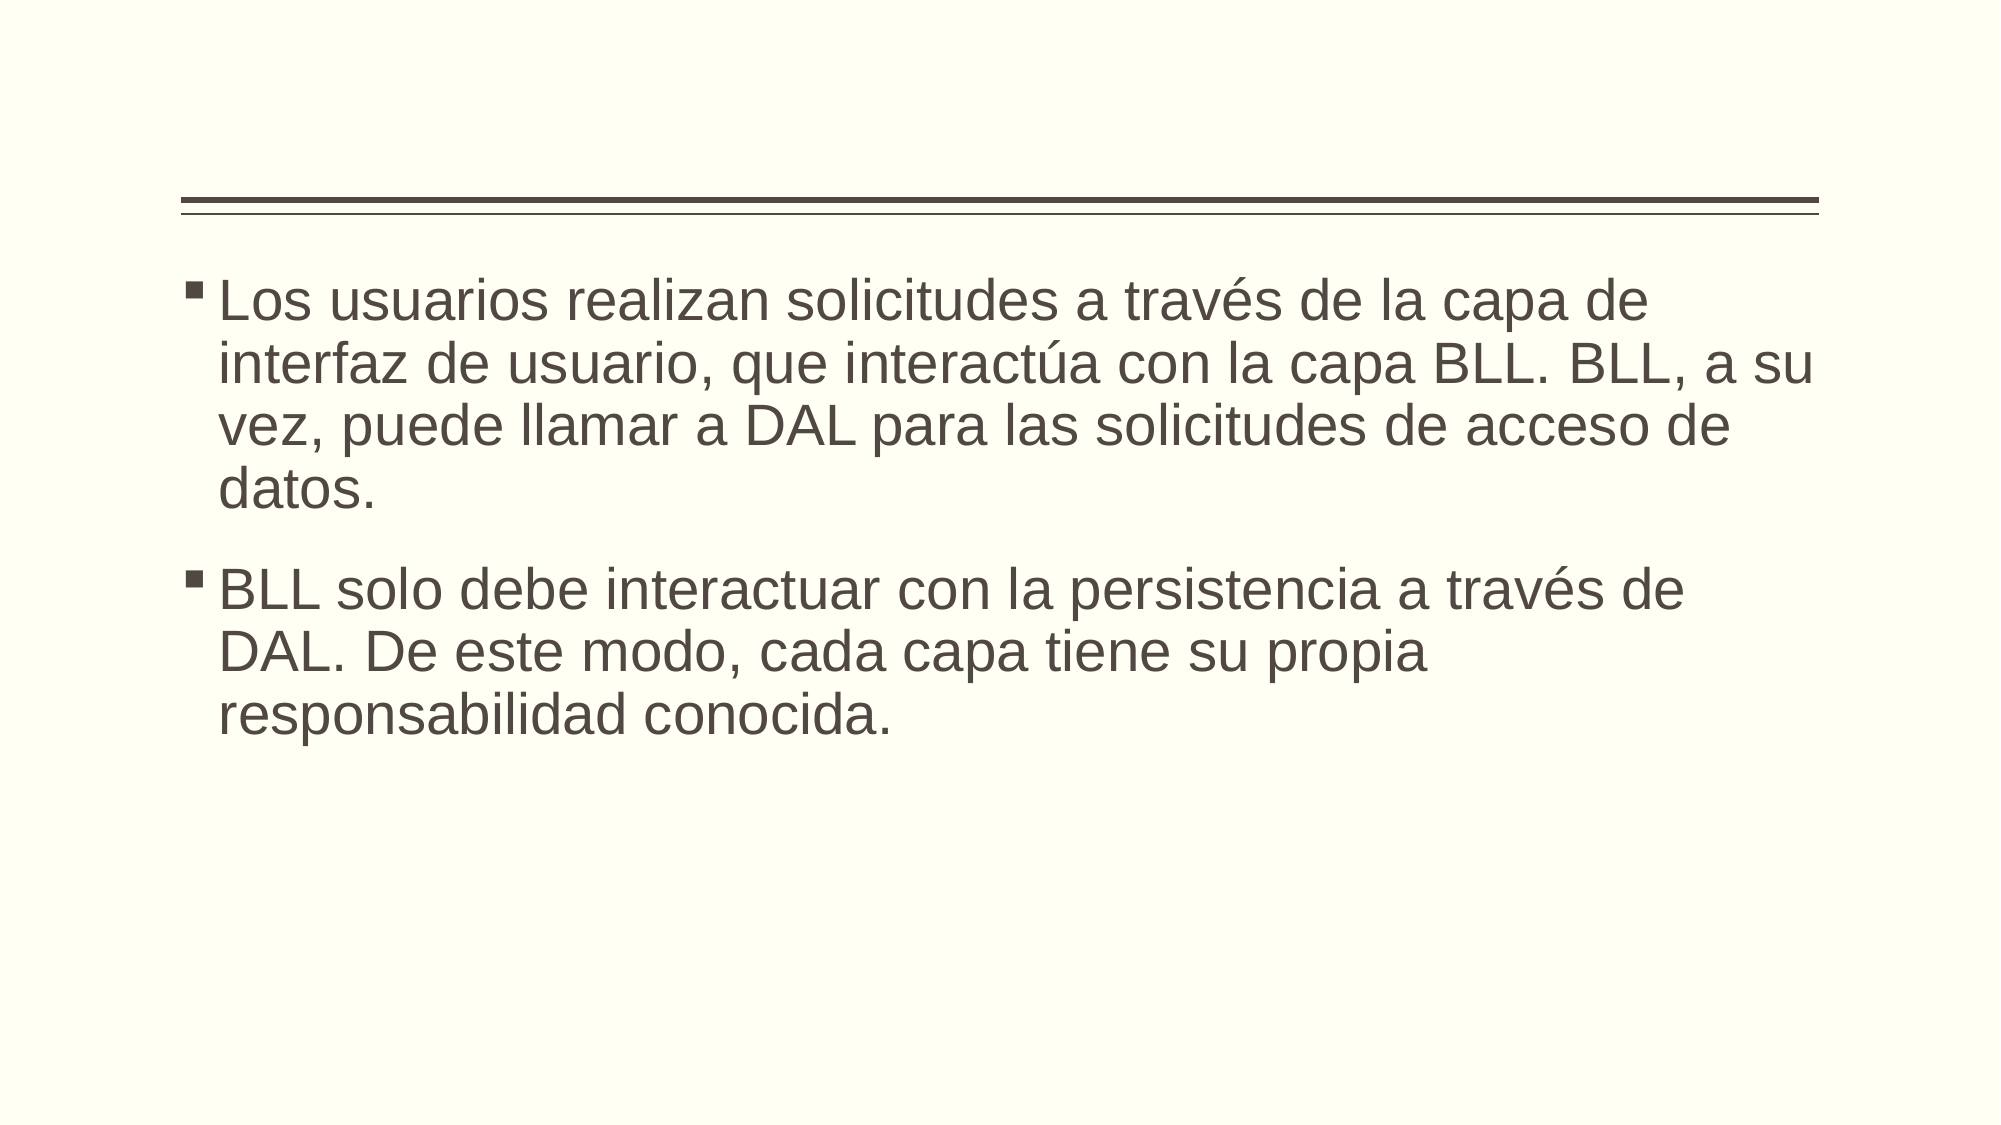

Los usuarios realizan solicitudes a través de la capa de interfaz de usuario, que interactúa con la capa BLL. BLL, a su vez, puede llamar a DAL para las solicitudes de acceso de datos.
BLL solo debe interactuar con la persistencia a través de DAL. De este modo, cada capa tiene su propia responsabilidad conocida.